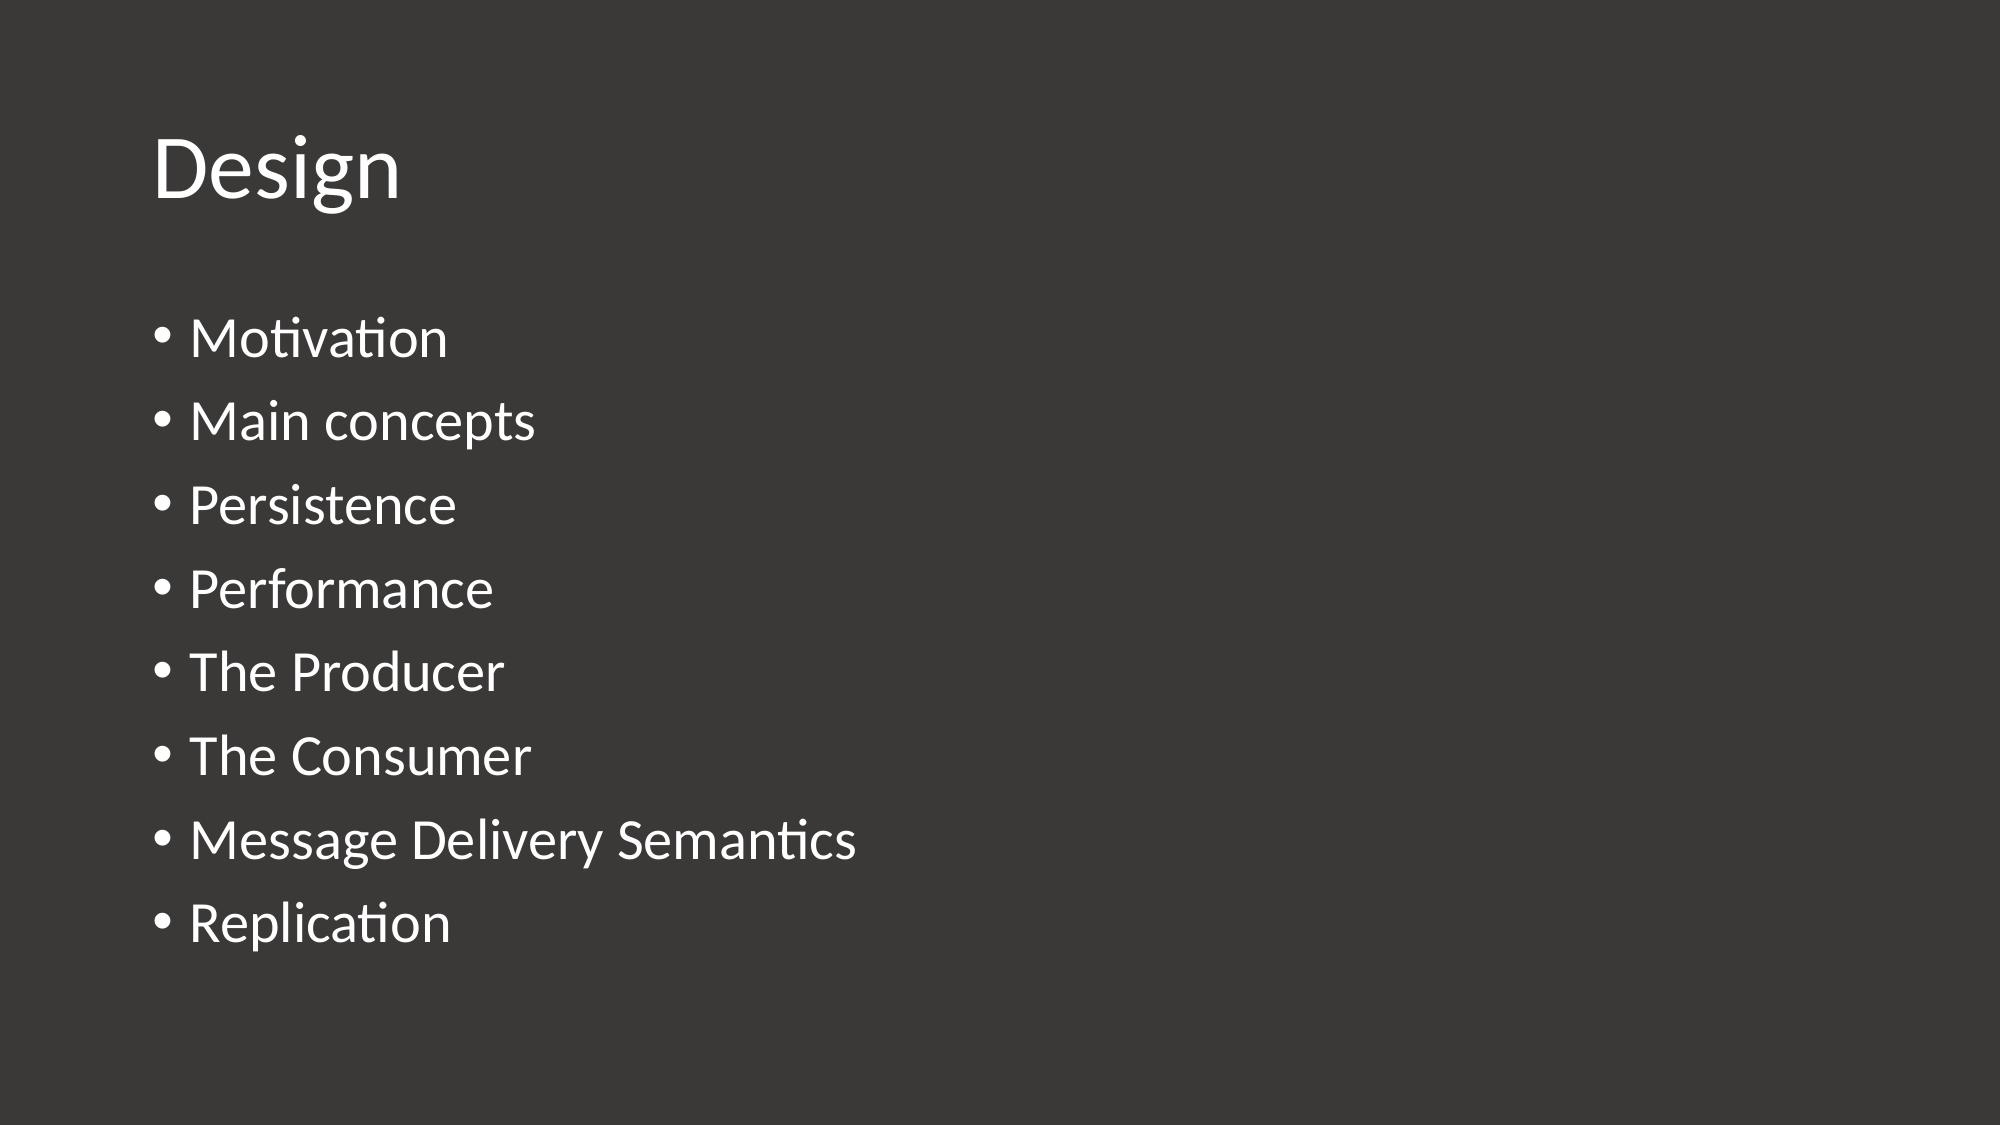

# Design
Motivation
Main concepts
Persistence
Performance
The Producer
The Consumer
Message Delivery Semantics
Replication